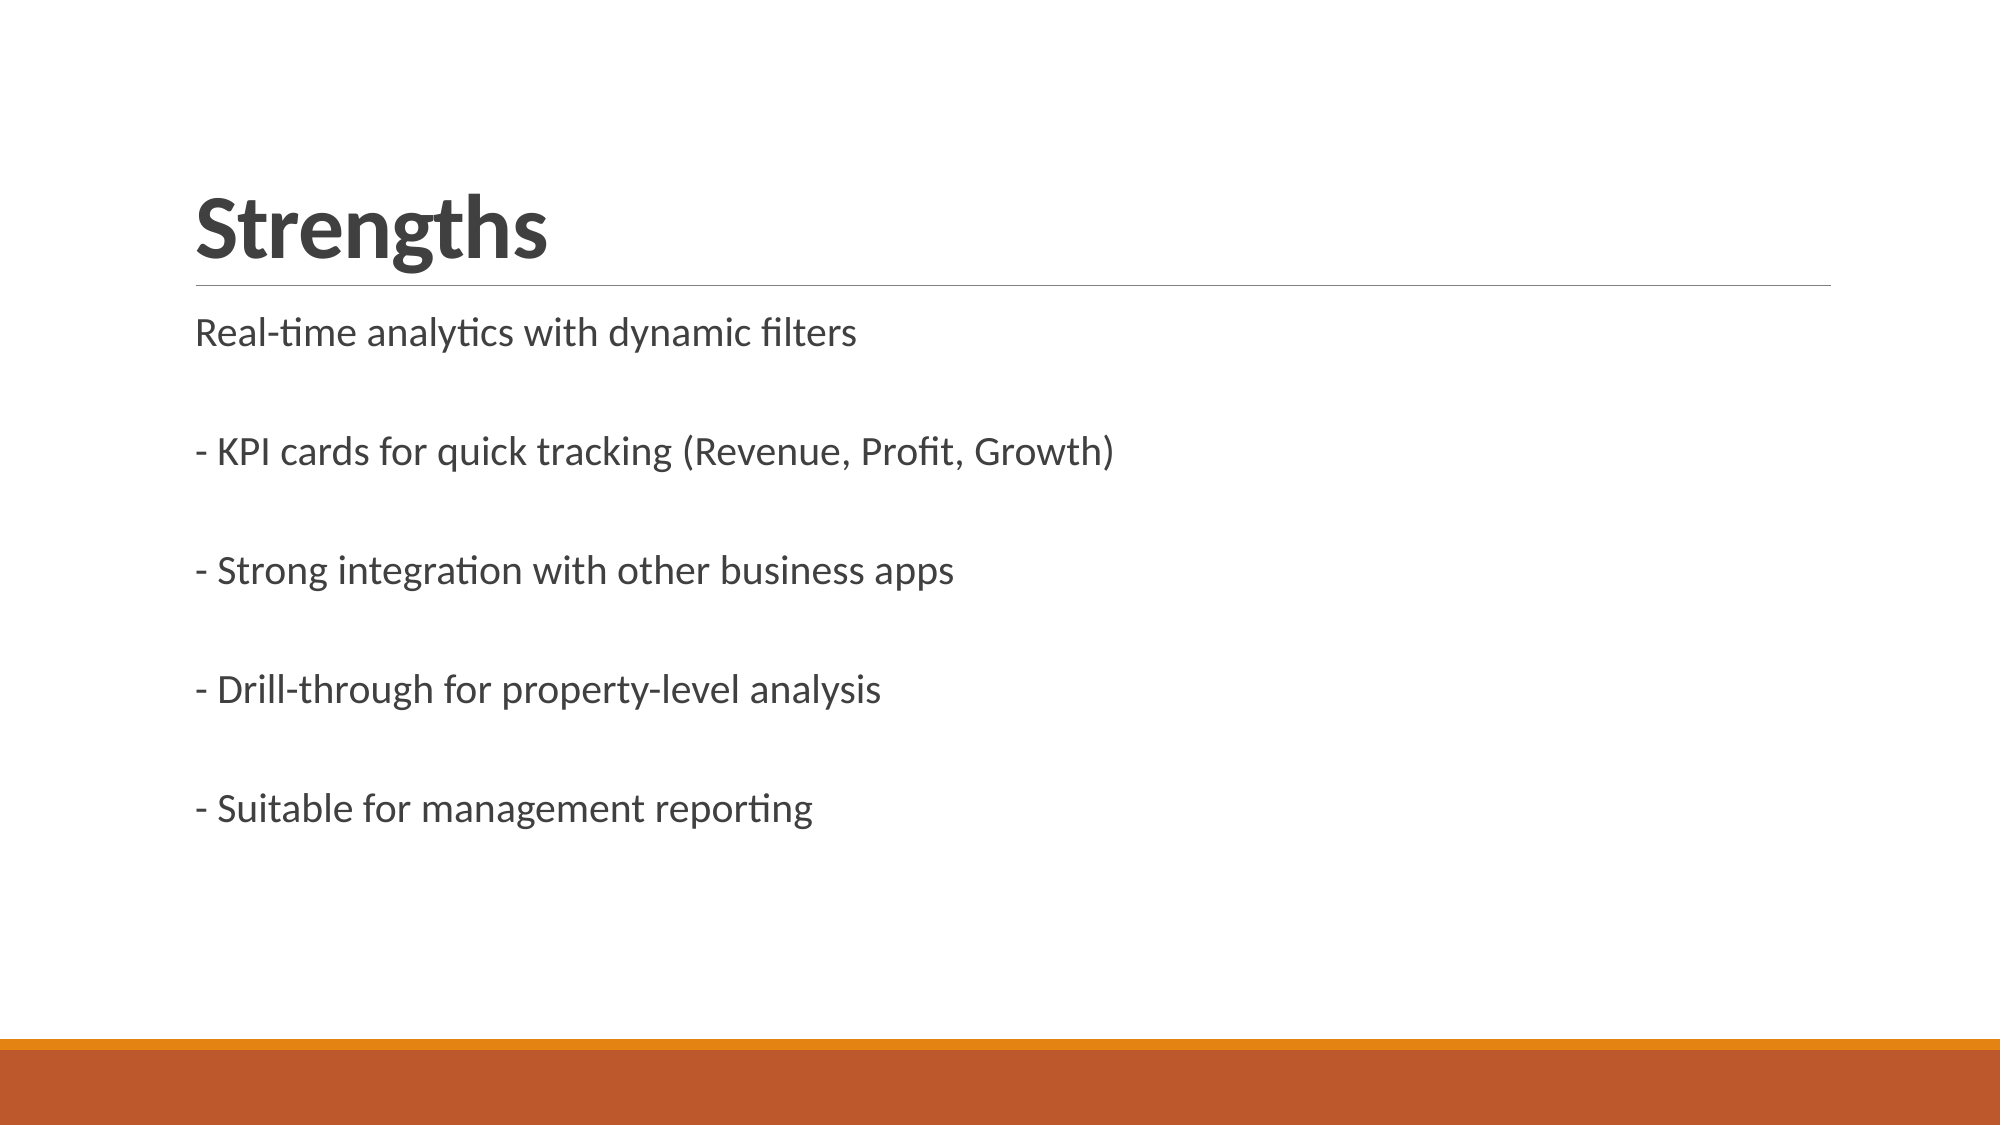

# Strengths
Real-time analytics with dynamic filters
- KPI cards for quick tracking (Revenue, Profit, Growth)
- Strong integration with other business apps
- Drill-through for property-level analysis
- Suitable for management reporting